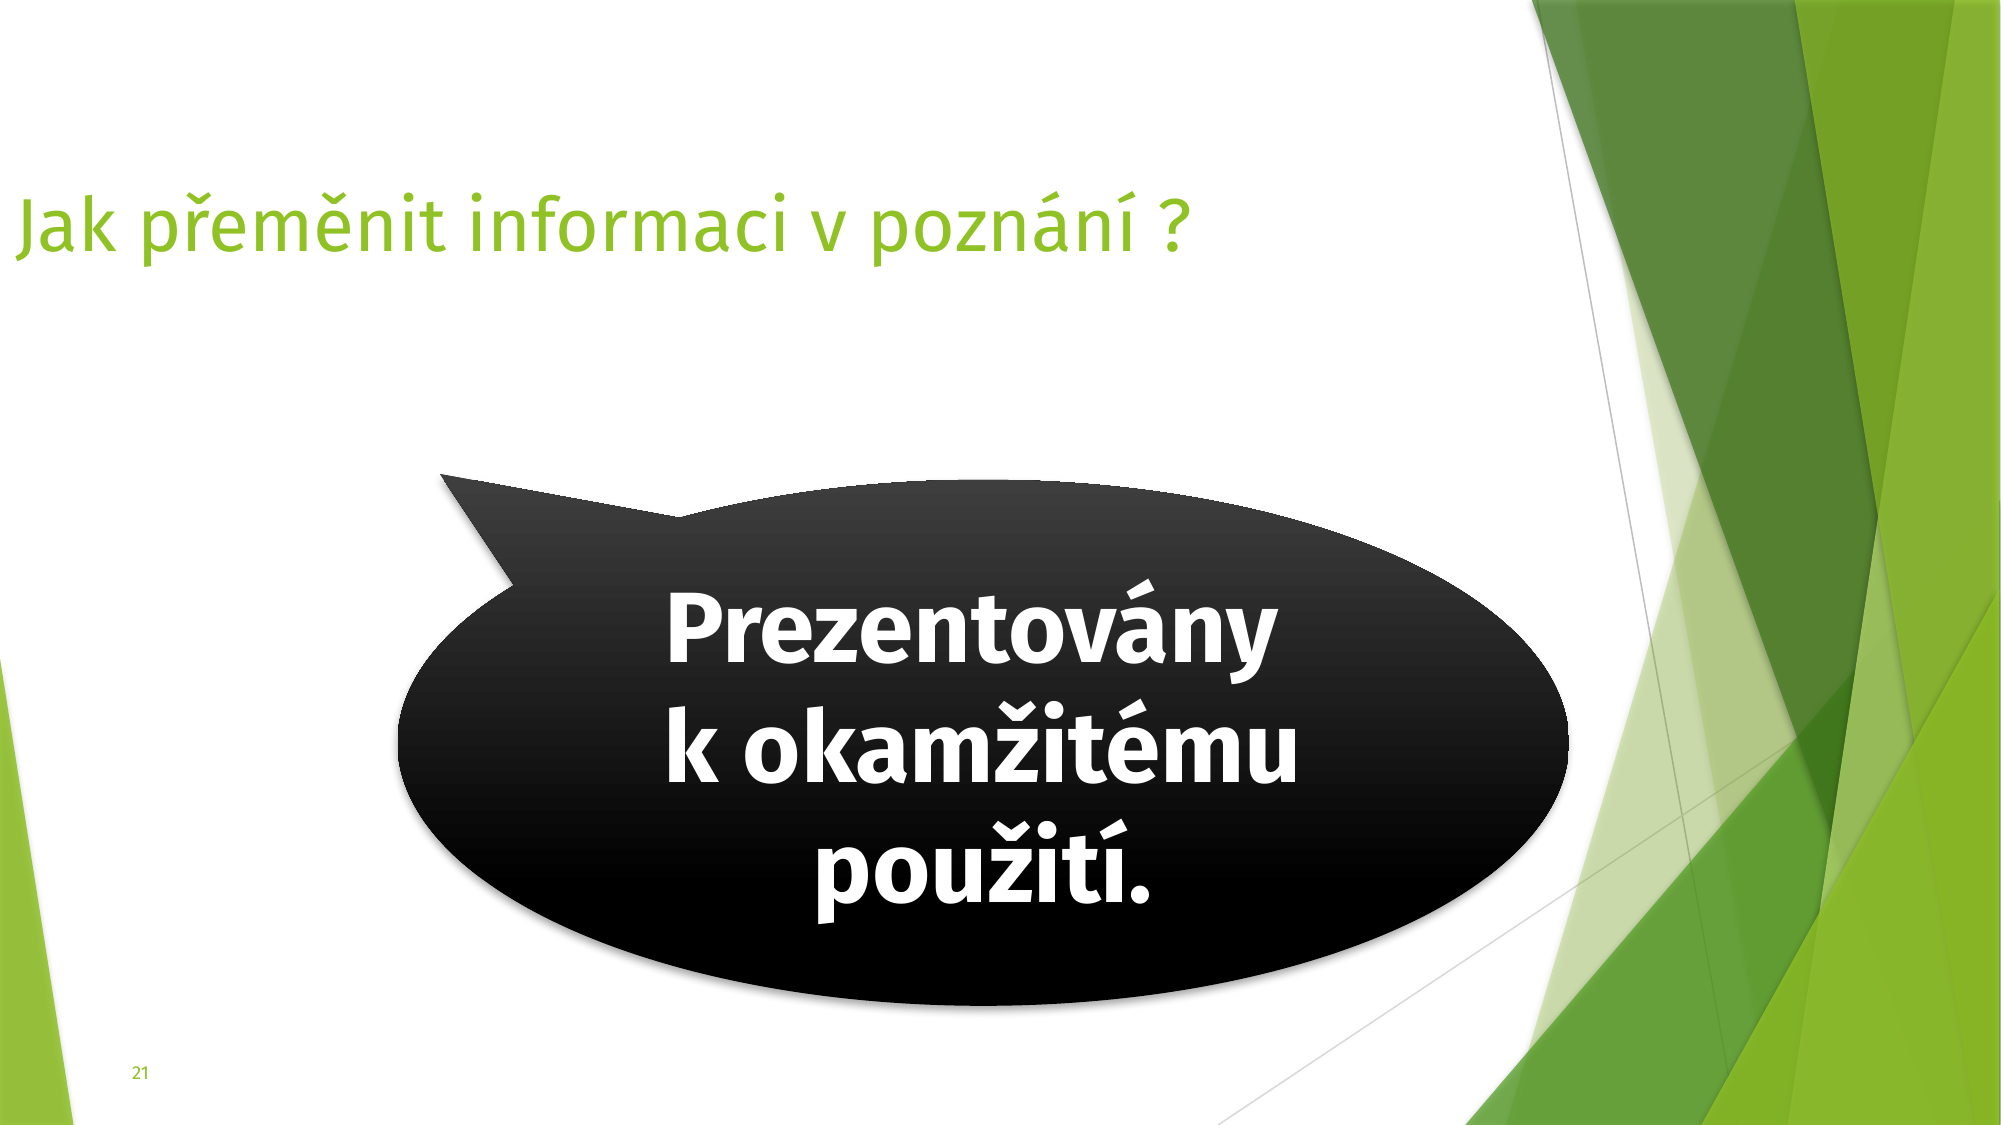

Jak přeměnit informaci v poznání ?
Prezentovány
k okamžitému použití.
21